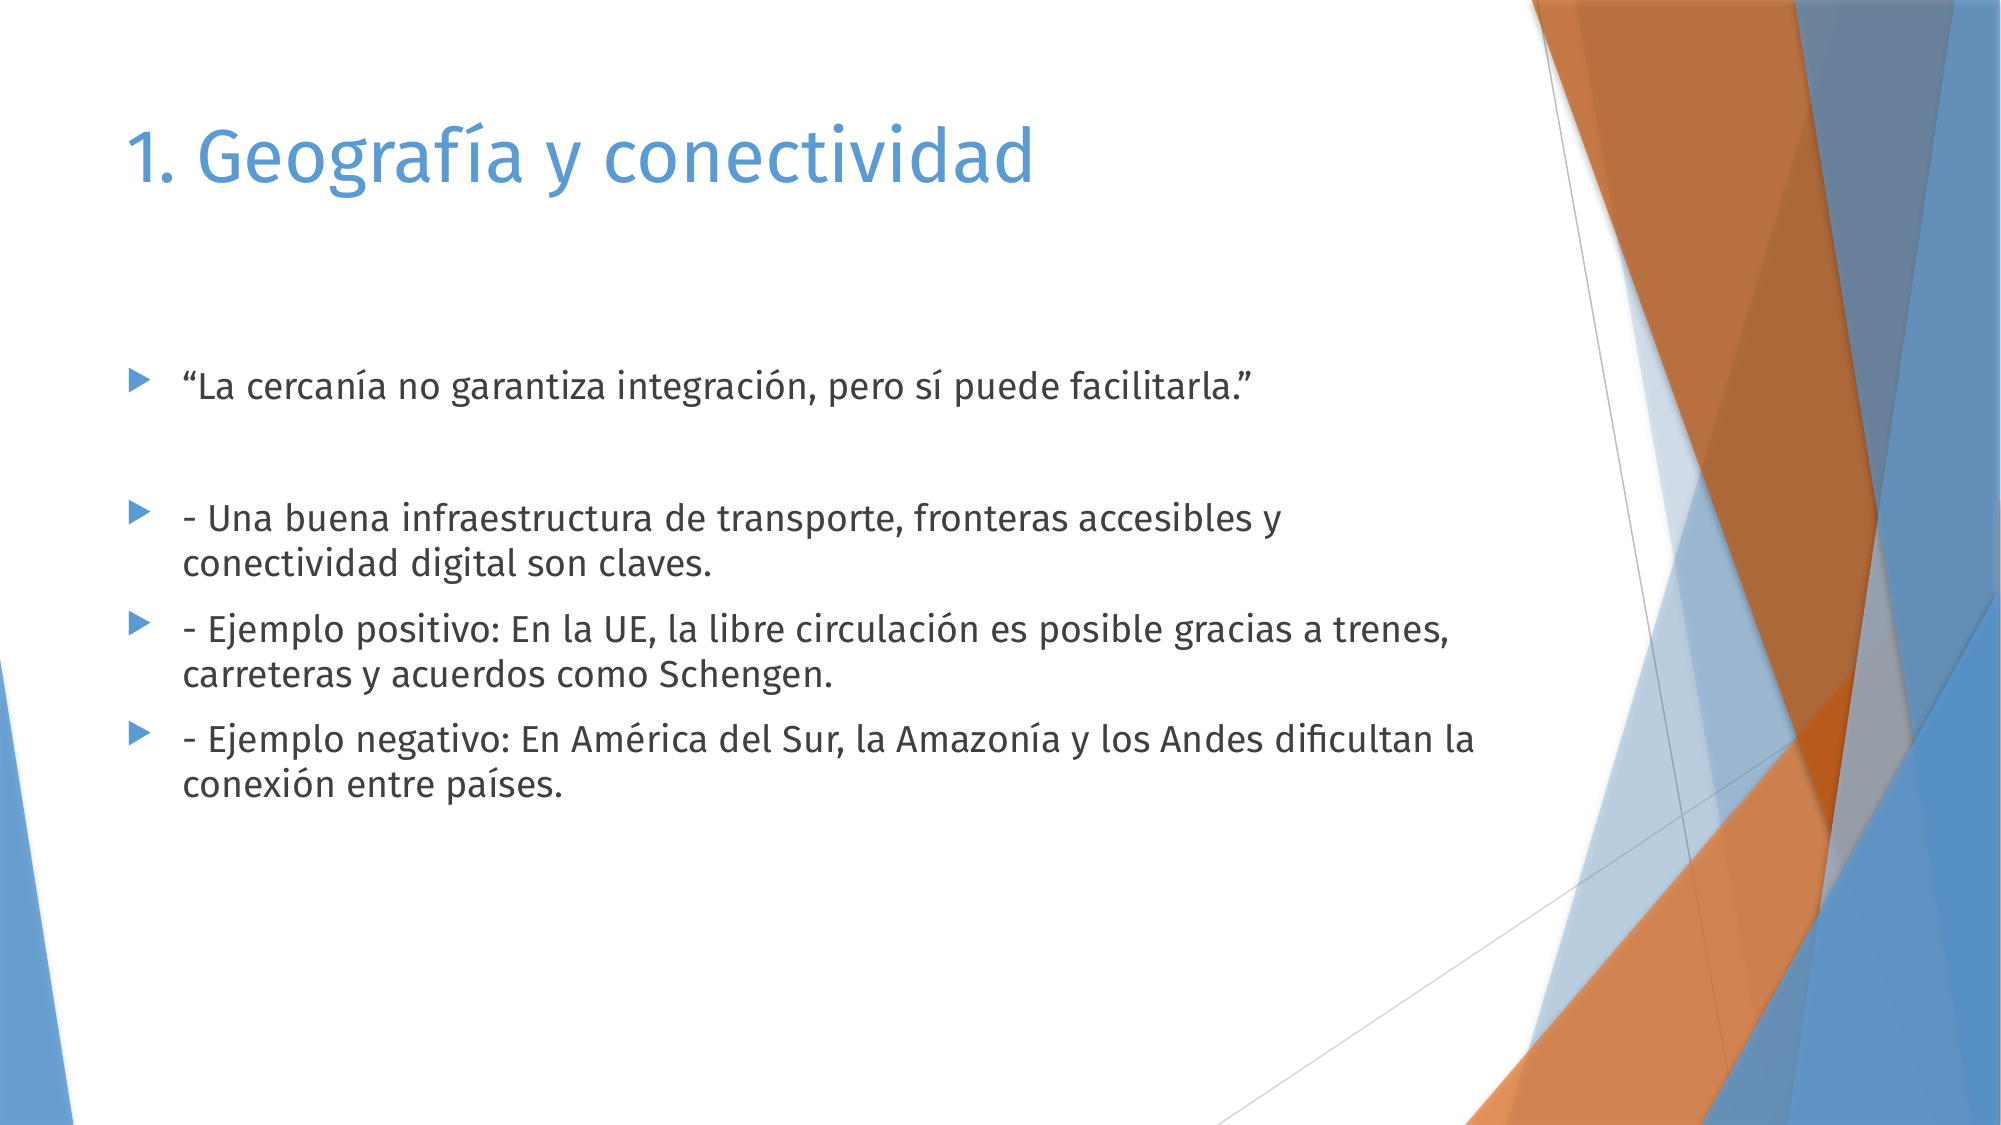

# 1. Geografía y conectividad
“La cercanía no garantiza integración, pero sí puede facilitarla.”

- Una buena infraestructura de transporte, fronteras accesibles y conectividad digital son claves.
- Ejemplo positivo: En la UE, la libre circulación es posible gracias a trenes, carreteras y acuerdos como Schengen.
- Ejemplo negativo: En América del Sur, la Amazonía y los Andes dificultan la conexión entre países.